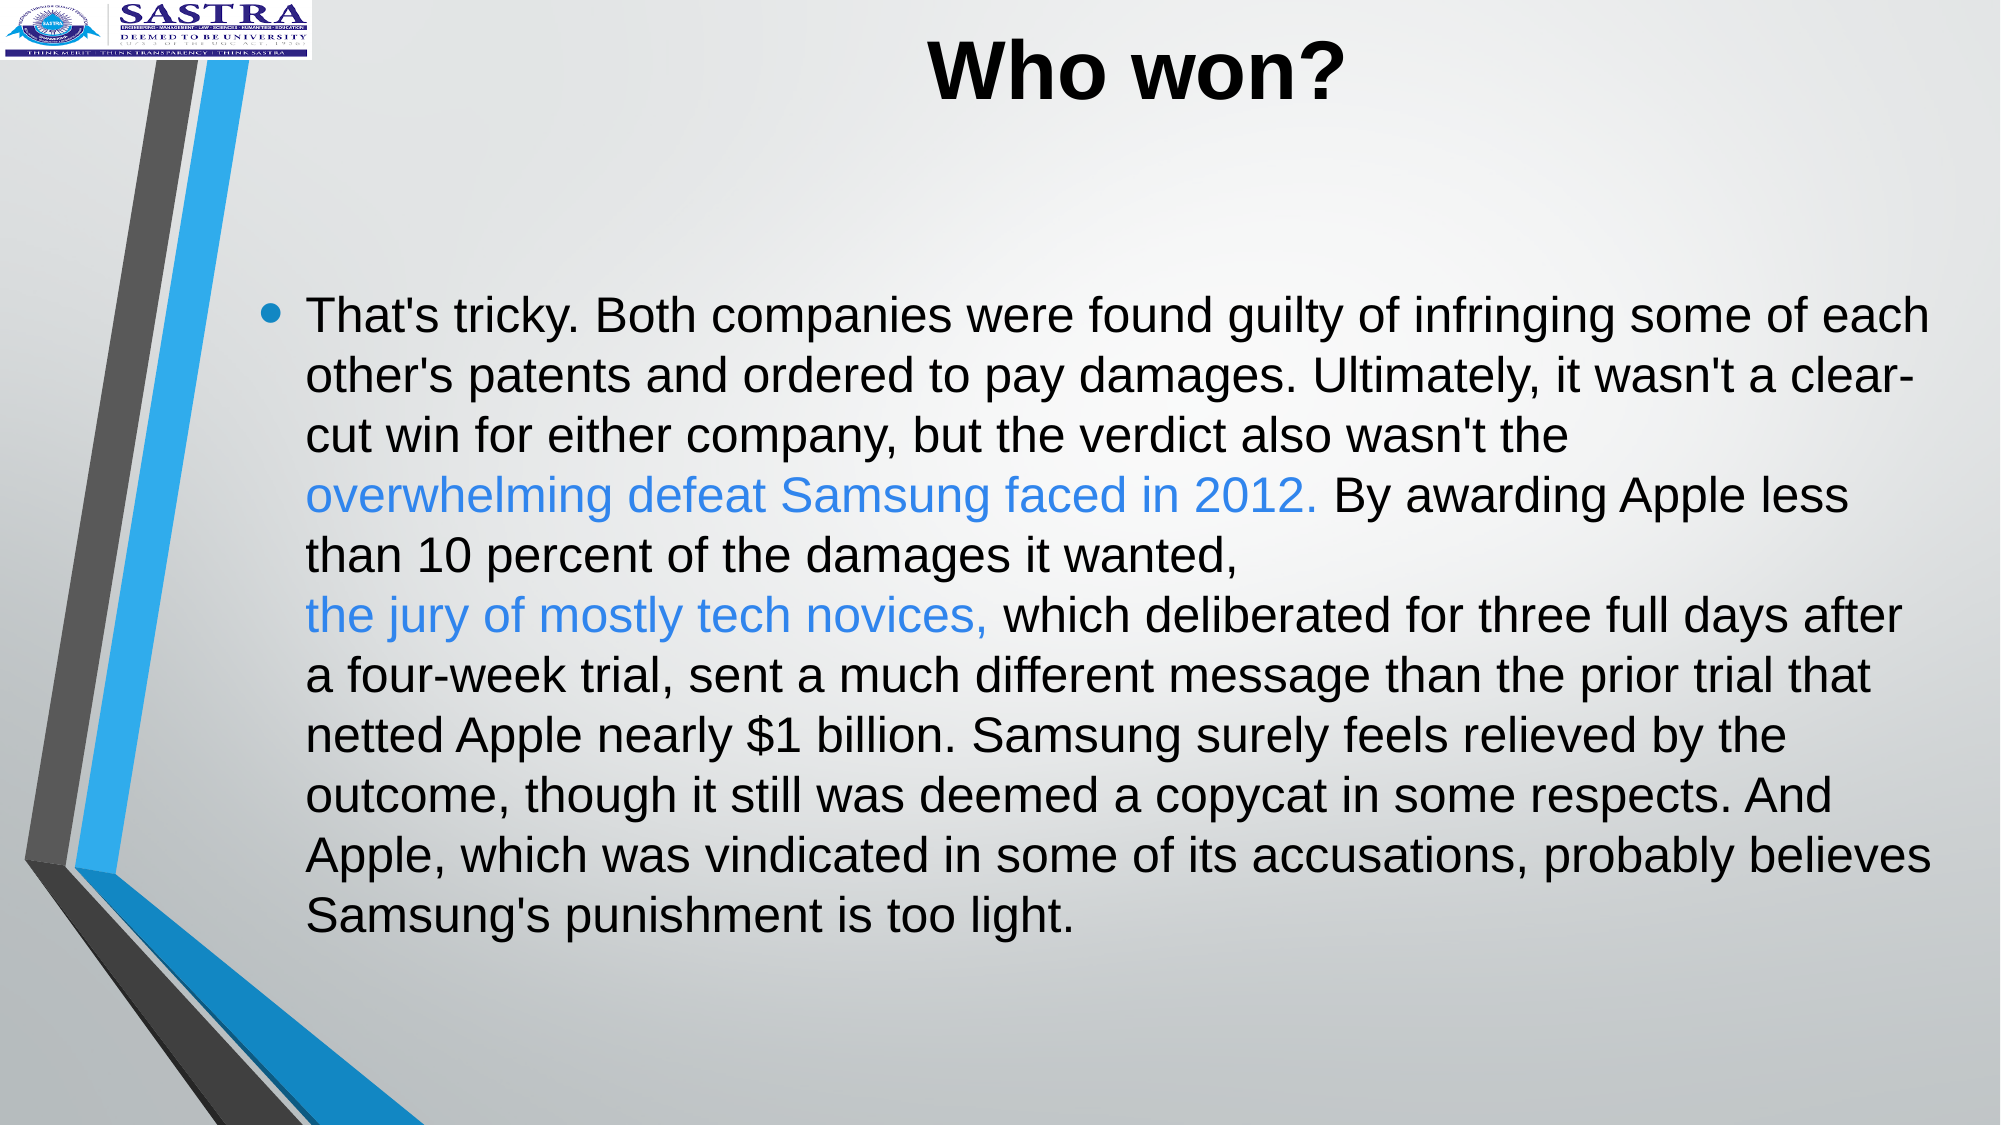

# Who won?
That's tricky. Both companies were found guilty of infringing some of each other's patents and ordered to pay damages. Ultimately, it wasn't a clear-cut win for either company, but the verdict also wasn't the overwhelming defeat Samsung faced in 2012. By awarding Apple less than 10 percent of the damages it wanted, the jury of mostly tech novices, which deliberated for three full days after a four-week trial, sent a much different message than the prior trial that netted Apple nearly $1 billion. Samsung surely feels relieved by the outcome, though it still was deemed a copycat in some respects. And Apple, which was vindicated in some of its accusations, probably believes Samsung's punishment is too light.